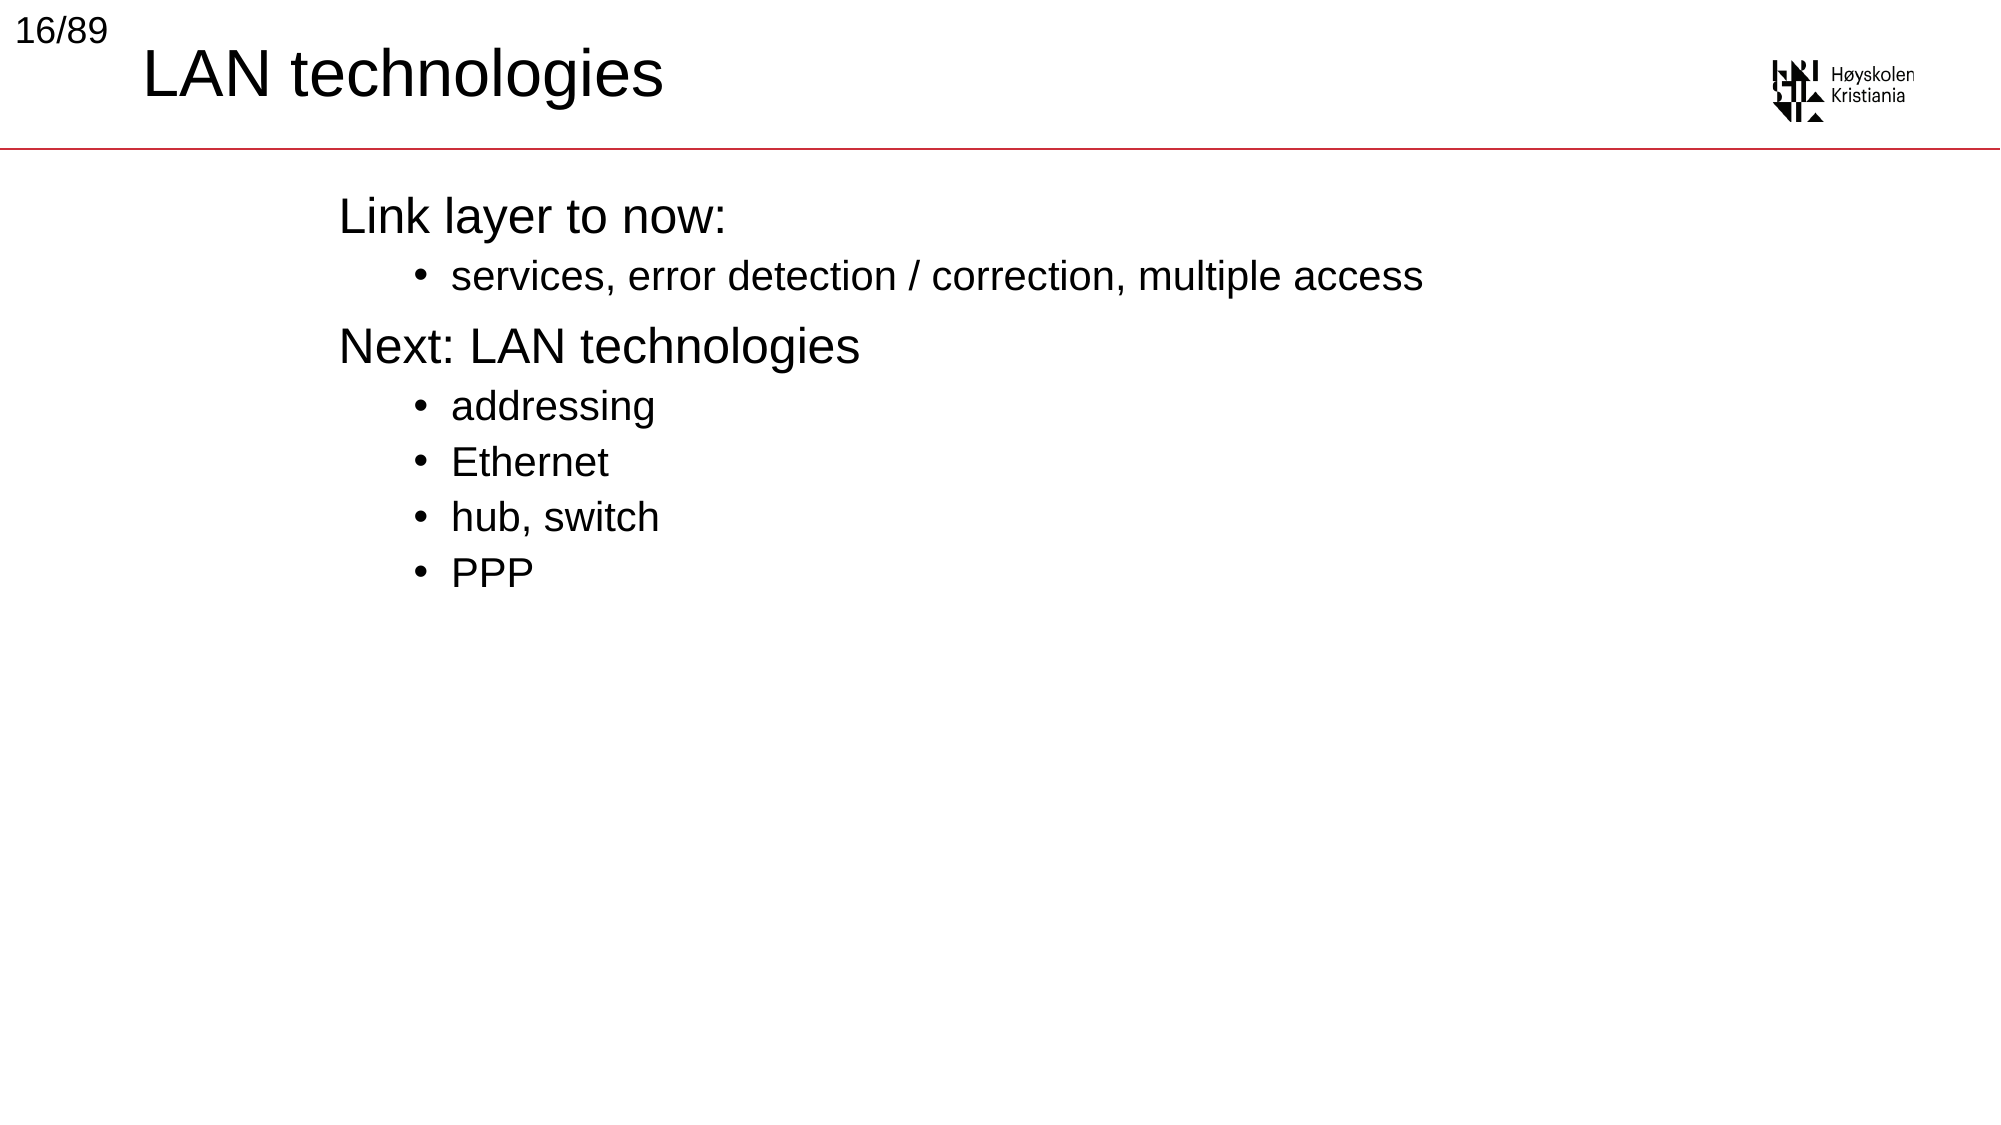

16/89
# LAN technologies
Link layer to now:
services, error detection / correction, multiple access
Next: LAN technologies
addressing
Ethernet
hub, switch
PPP